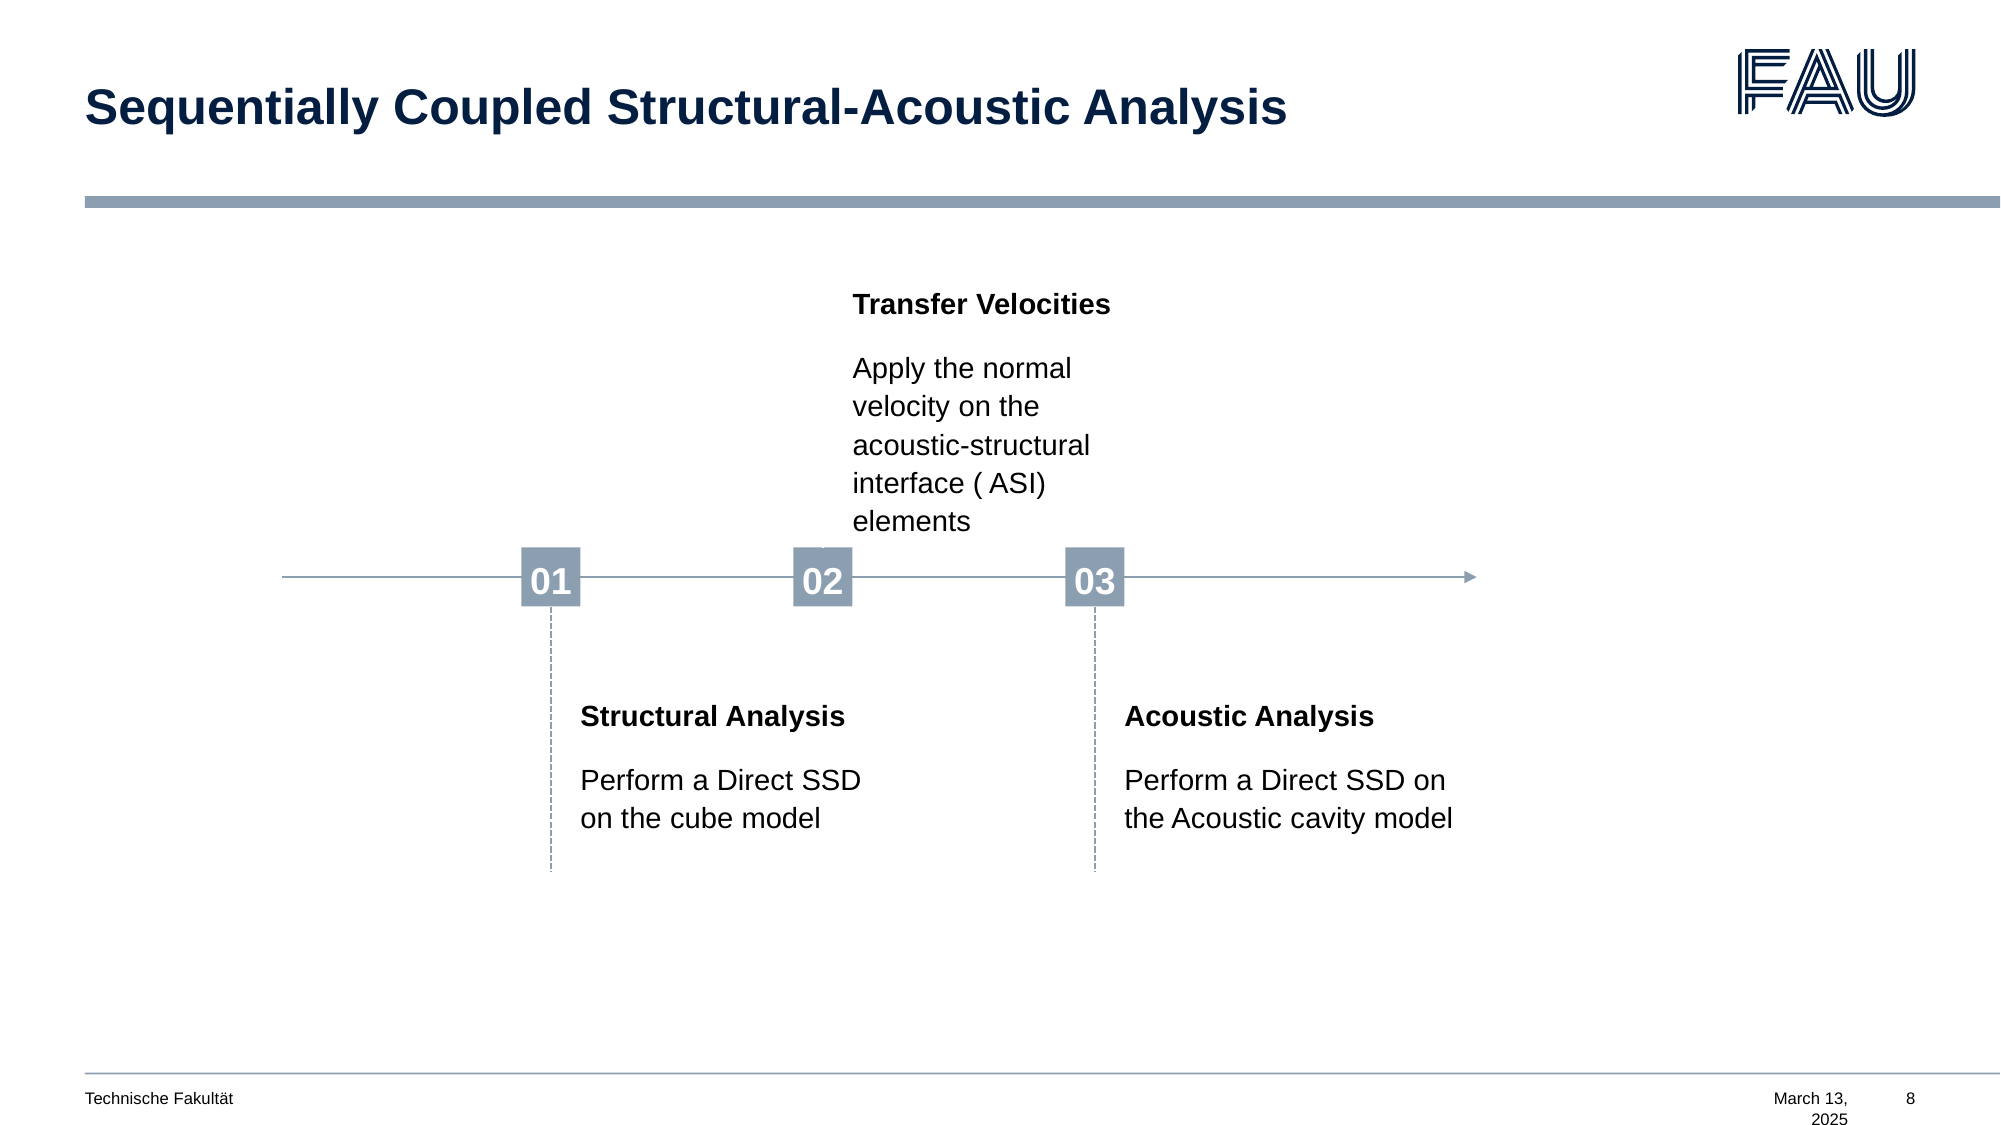

# Sequentially Coupled Structural-Acoustic Analysis
Transfer Velocities
Apply the normal velocity on the acoustic-structural interface ( ASI) elements
01
02
03
Structural Analysis
Perform a Direct SSD on the cube model
Acoustic Analysis
Perform a Direct SSD on the Acoustic cavity model
Technische Fakultät
March 13, 2025
8